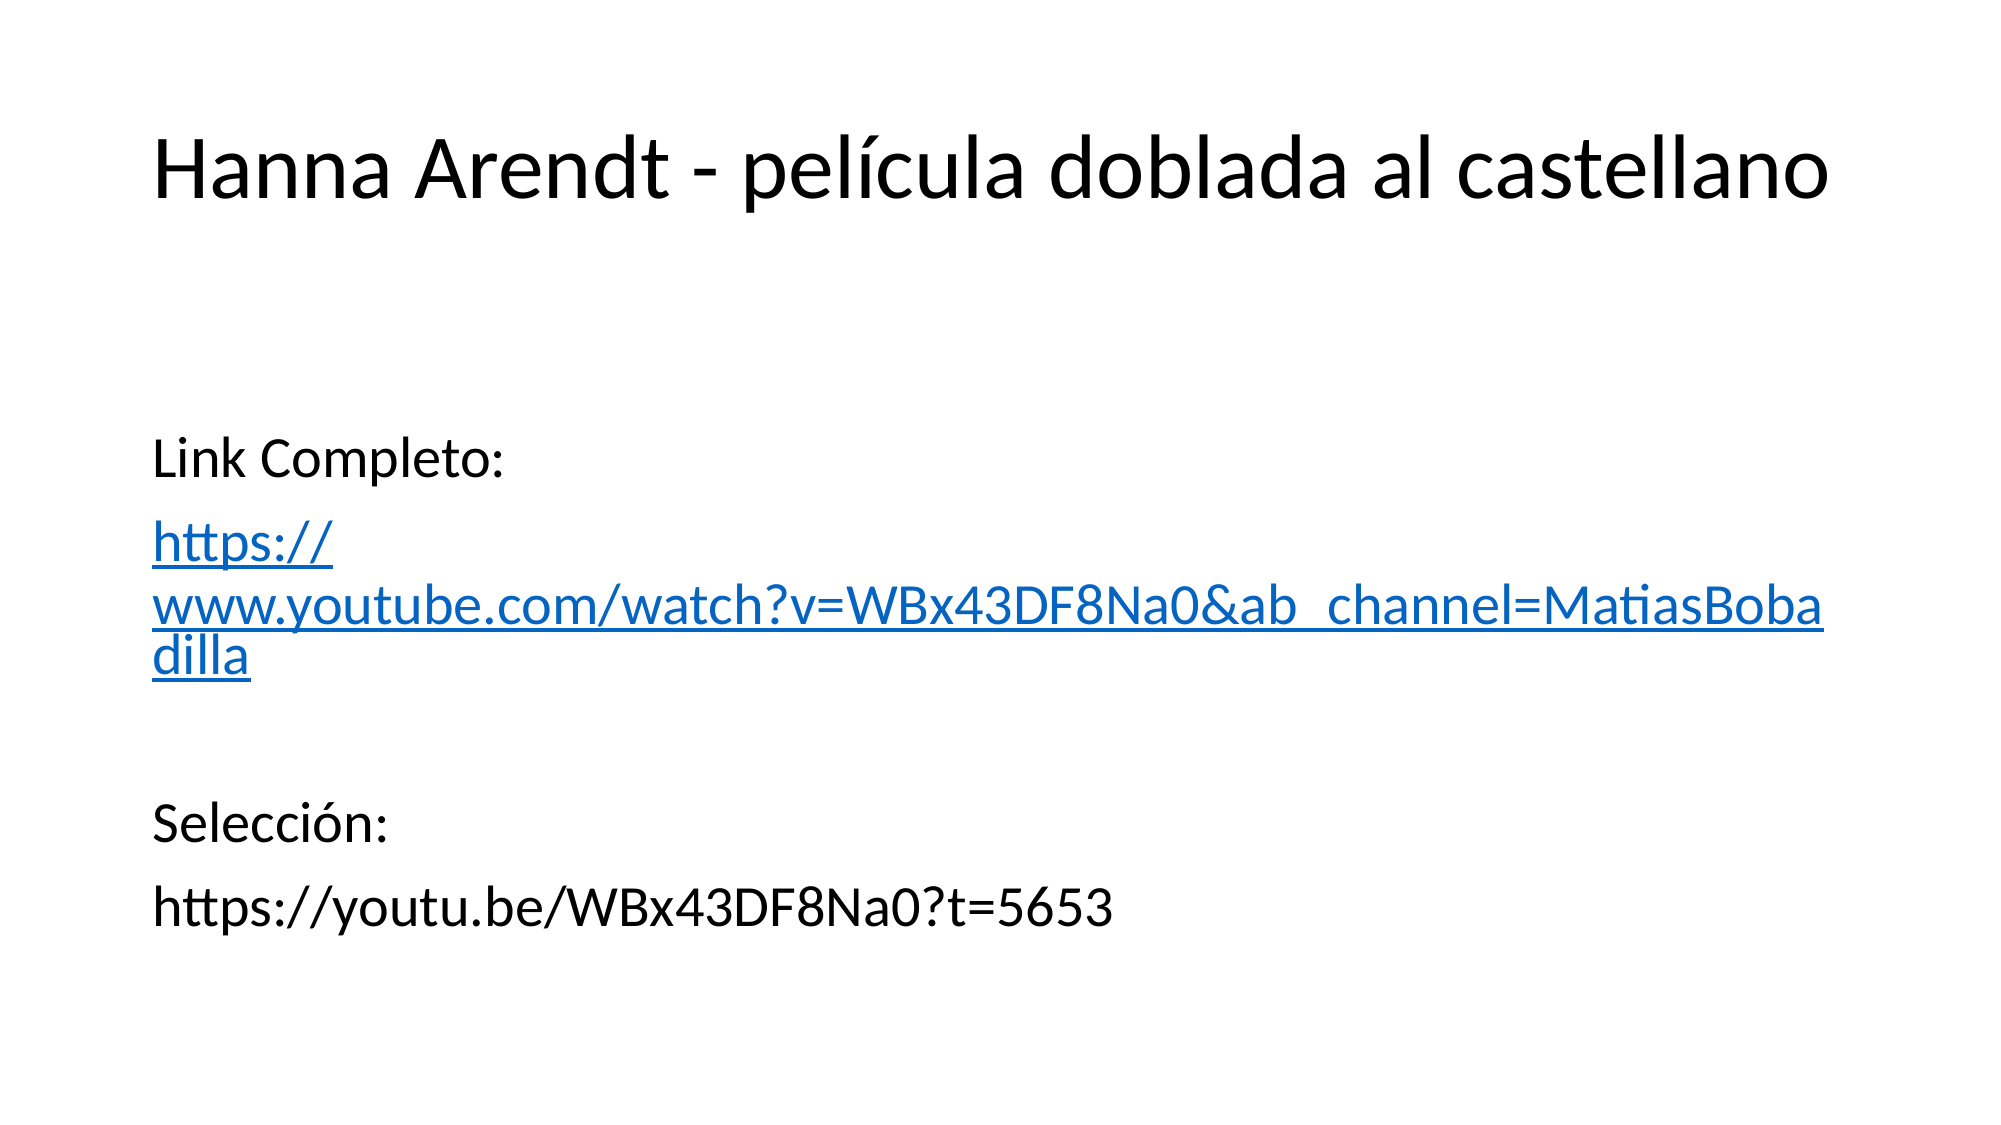

# Hanna Arendt - película doblada al castellano
Link Completo:
https://www.youtube.com/watch?v=WBx43DF8Na0&ab_channel=MatiasBobadilla

Selección:
https://youtu.be/WBx43DF8Na0?t=5653